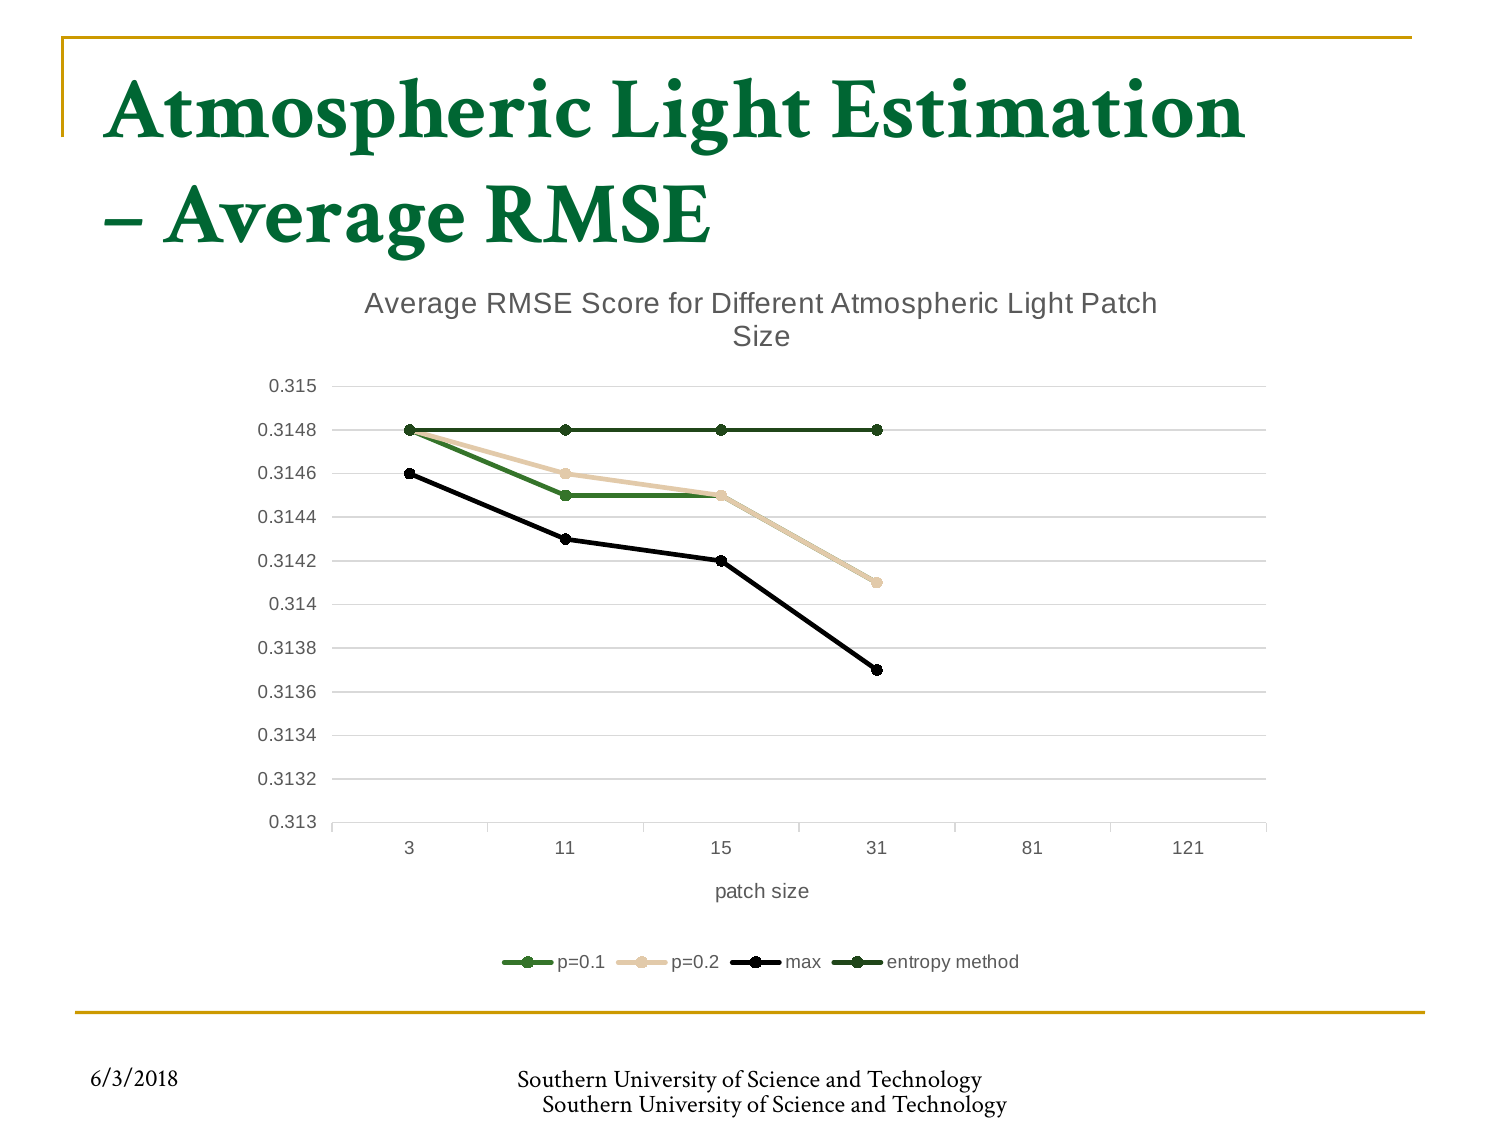

Atmospheric Light Estimation
– Average RMSE

[unsupported chart]

6/3/2018
Southern University of Science and Technology
Southern University of Science and Technology